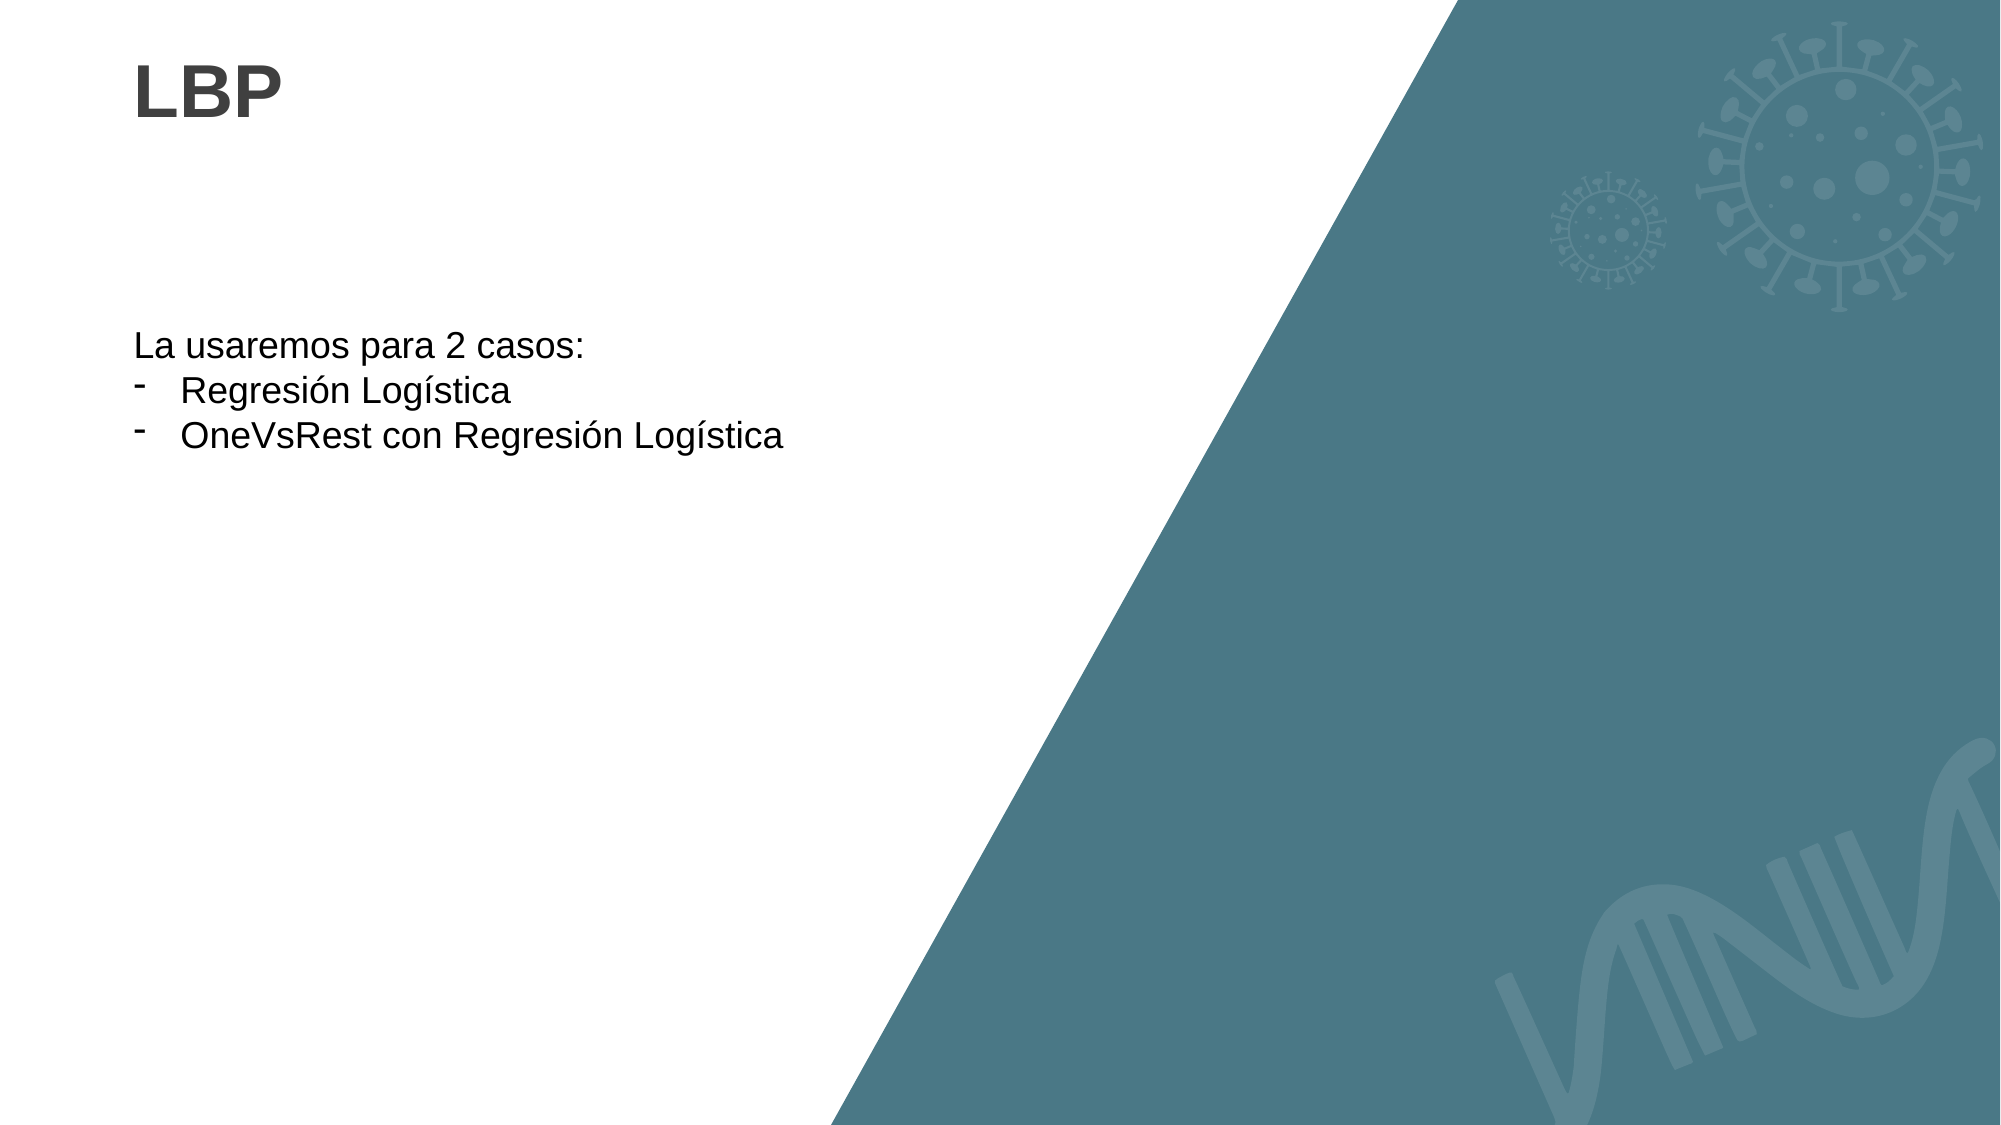

LBP
La usaremos para 2 casos:
Regresión Logística
OneVsRest con Regresión Logística